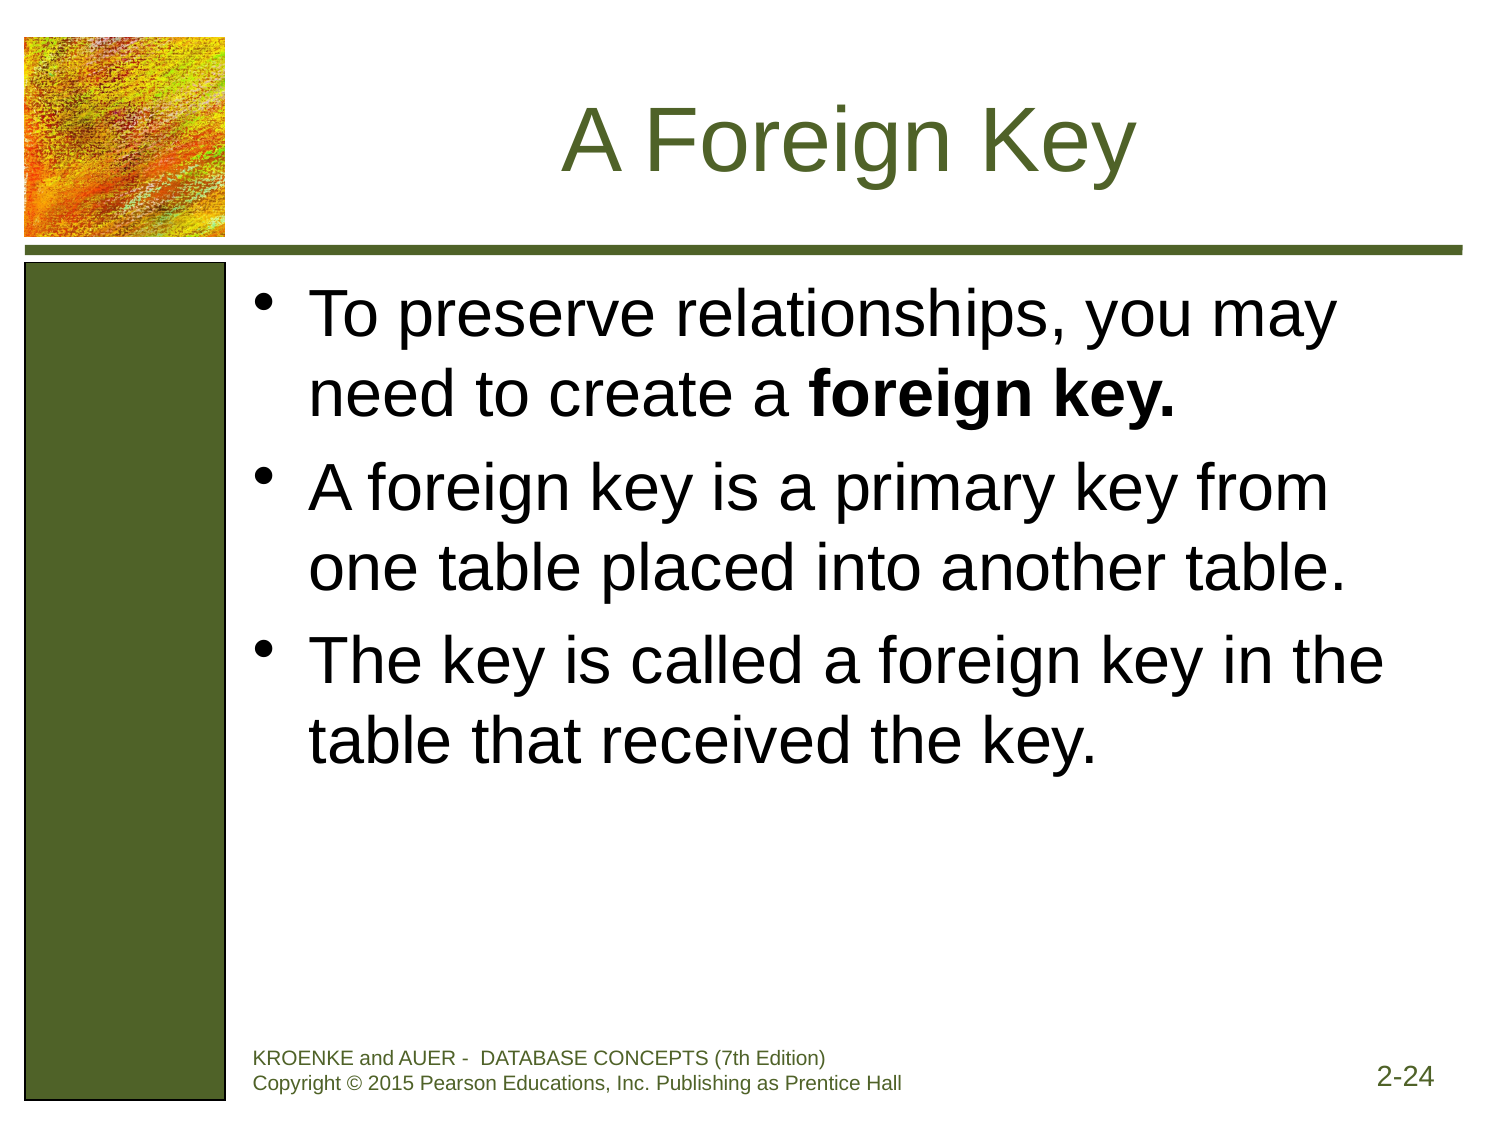

# A Foreign Key
To preserve relationships, you may need to create a foreign key.
A foreign key is a primary key from one table placed into another table.
The key is called a foreign key in the table that received the key.
KROENKE and AUER -  DATABASE CONCEPTS (7th Edition)                                    Copyright © 2015 Pearson Educations, Inc. Publishing as Prentice Hall
2-24